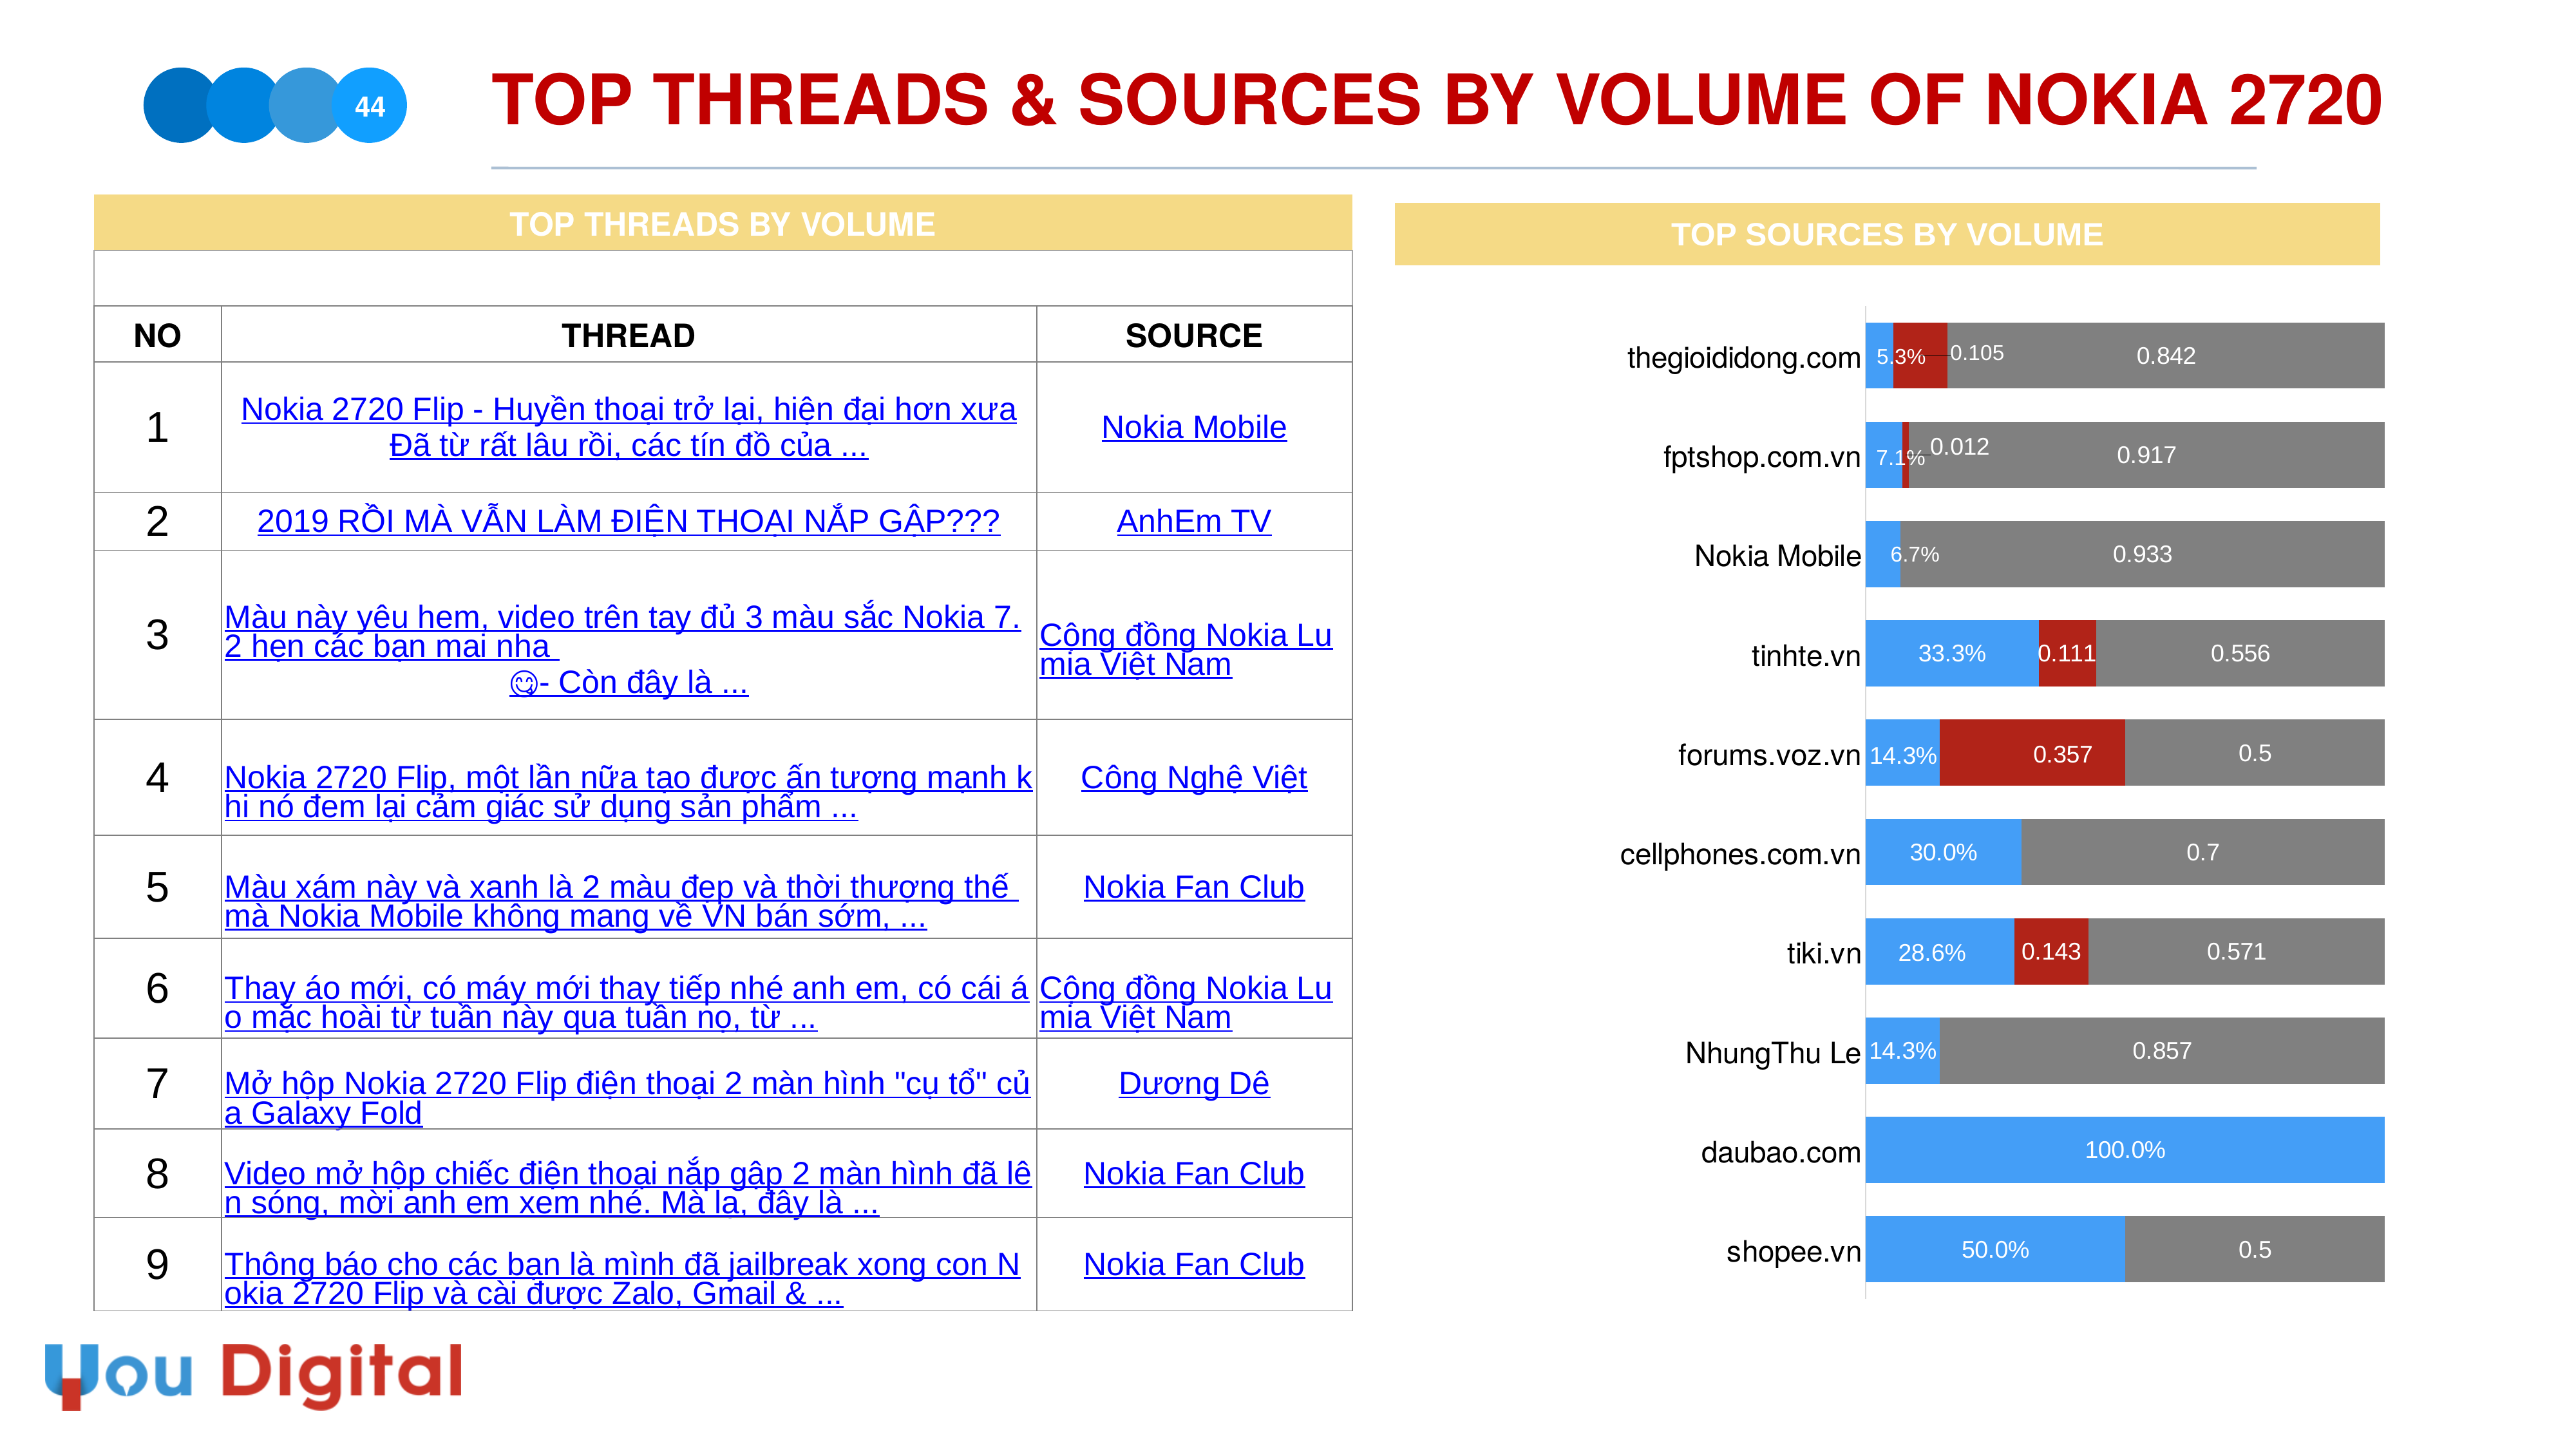

# TOP THREADS & SOURCES BY VOLUME OF NOKIA 2720
44
| TOP THREADS BY VOLUME |  |  |
| --- | --- | --- |
|  |  |  |
| NO | THREAD | SOURCE |
| 1 | Nokia 2720 Flip - Huyền thoại trở lại, hiện đại hơn xưa Đã từ rất lâu rồi, các tín đồ của ... | Nokia Mobile |
| 2 | 2019 RỒI MÀ VẪN LÀM ĐIỆN THOẠI NẮP GẬP??? | AnhEm TV |
| 3 | Màu này yêu hem, video trên tay đủ 3 màu sắc Nokia 7.2 hẹn các bạn mai nha 😋 - Còn đây là ... | Cộng đồng Nokia Lumia Việt Nam |
| 4 | Nokia 2720 Flip, một lần nữa tạo được ấn tượng mạnh khi nó đem lại cảm giác sử dụng sản phẩm ... | Công Nghệ Việt |
| 5 | Màu xám này và xanh là 2 màu đẹp và thời thượng thế mà Nokia Mobile không mang về VN bán sớm, ... | Nokia Fan Club |
| 6 | Thay áo mới, có máy mới thay tiếp nhé anh em, có cái áo mặc hoài từ tuần này qua tuần nọ, từ ... | Cộng đồng Nokia Lumia Việt Nam |
| 7 | Mở hộp Nokia 2720 Flip điện thoại 2 màn hình "cụ tổ" của Galaxy Fold | Dương Dê |
| 8 | Video mở hộp chiếc điện thoại nắp gập 2 màn hình đã lên sóng, mời anh em xem nhé. Mà lạ, đây là ... | Nokia Fan Club |
| 9 | Thông báo cho các bạn là mình đã jailbreak xong con Nokia 2720 Flip và cài được Zalo, Gmail & ... | Nokia Fan Club |
| TOP SOURCES BY VOLUME |
| --- |

### Chart

| Category | Positive | Negative | Neutral |
|---|---|---|---|
| shopee.vn | 0.5 | None | 0.5 |
| daubao.com | 1.0 | None | None |
| NhungThu Le | 0.143 | None | 0.857 |
| tiki.vn | 0.286 | 0.143 | 0.571 |
| cellphones.com.vn | 0.3 | None | 0.7 |
| forums.voz.vn | 0.143 | 0.357 | 0.5 |
| tinhte.vn | 0.333 | 0.111 | 0.556 |
| Nokia Mobile | 0.067 | None | 0.933 |
| fptshop.com.vn | 0.071 | 0.012 | 0.917 |
| thegioididong.com | 0.053 | 0.105 | 0.842 |